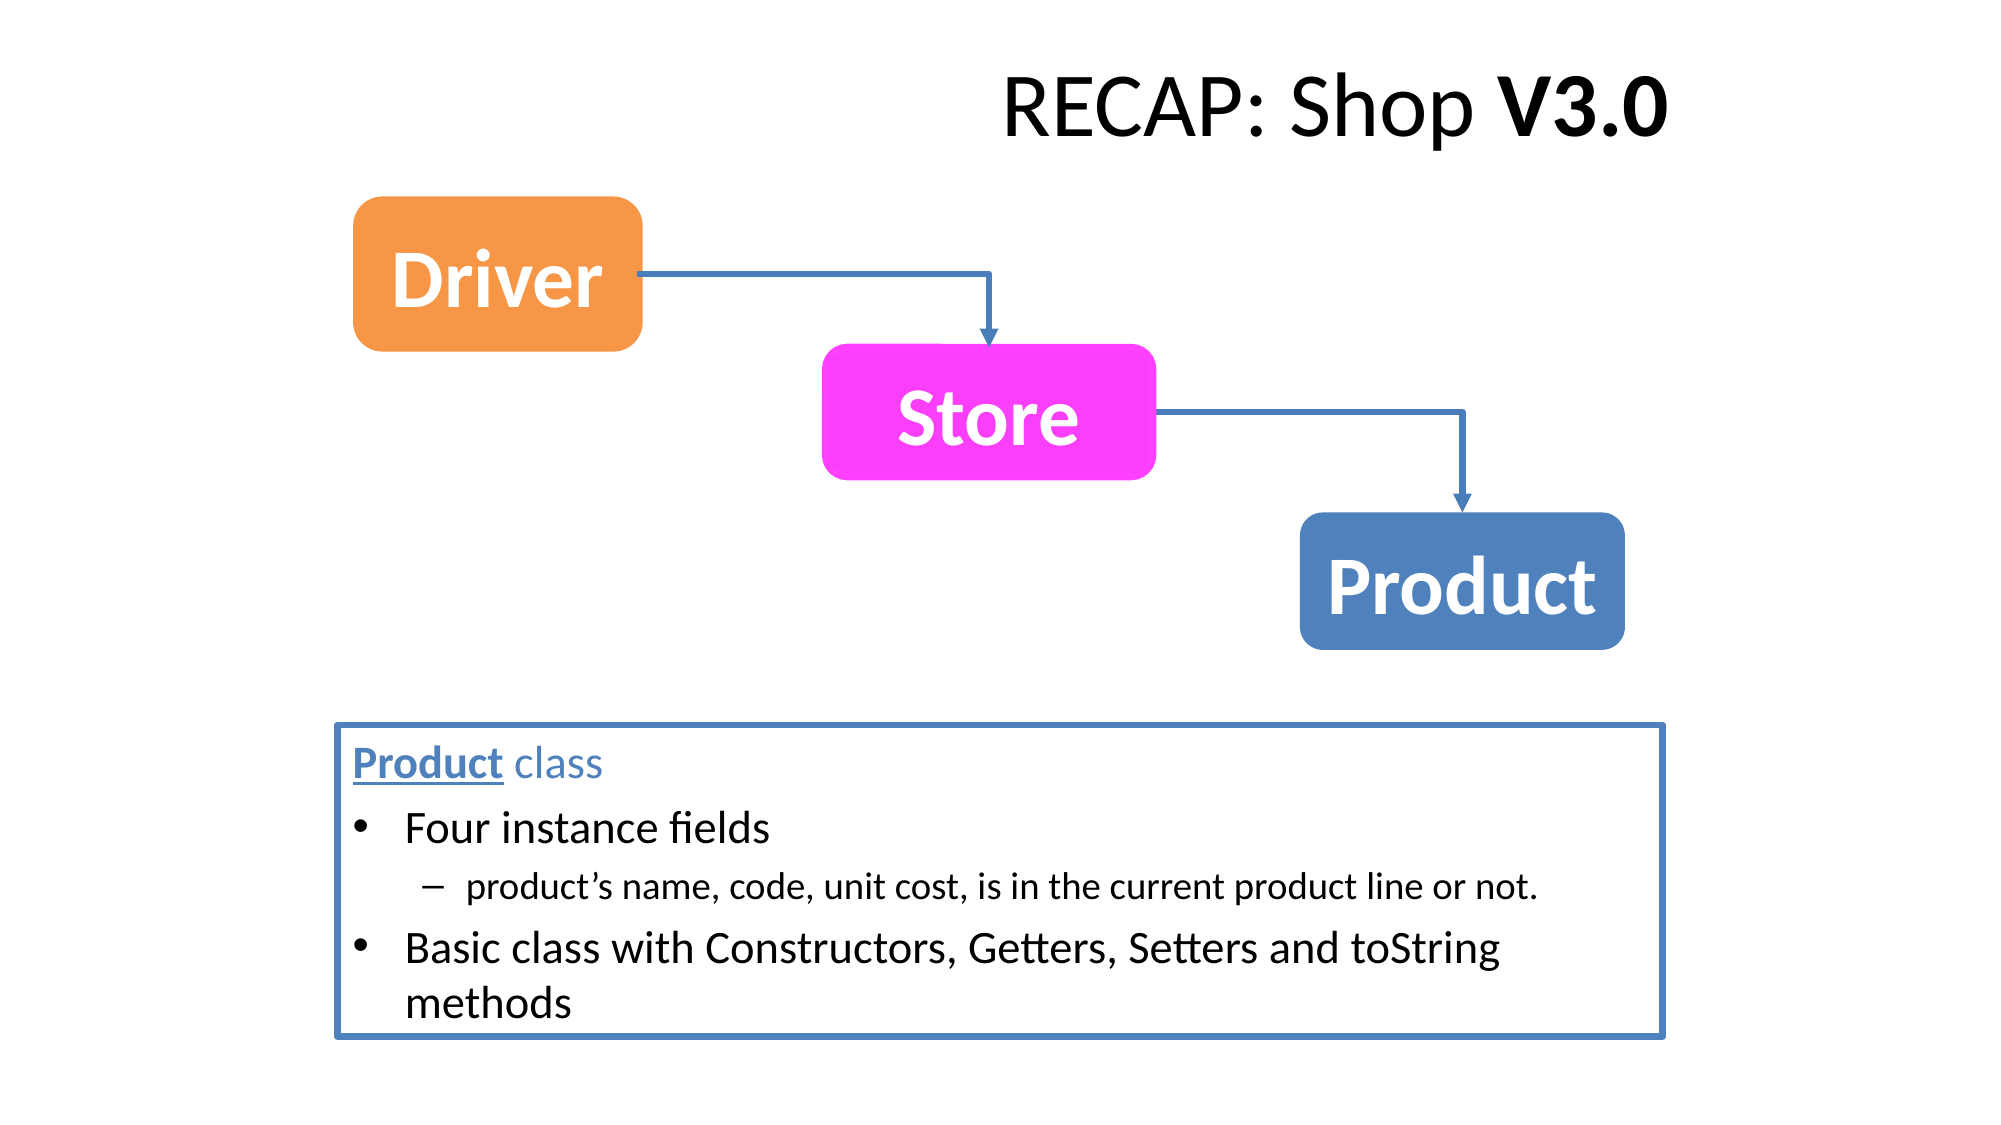

RECAP: Shop V3.0
Driver
v3
Store
Product
Product class
Four instance fields
product’s name, code, unit cost, is in the current product line or not.
Basic class with Constructors, Getters, Setters and toString methods